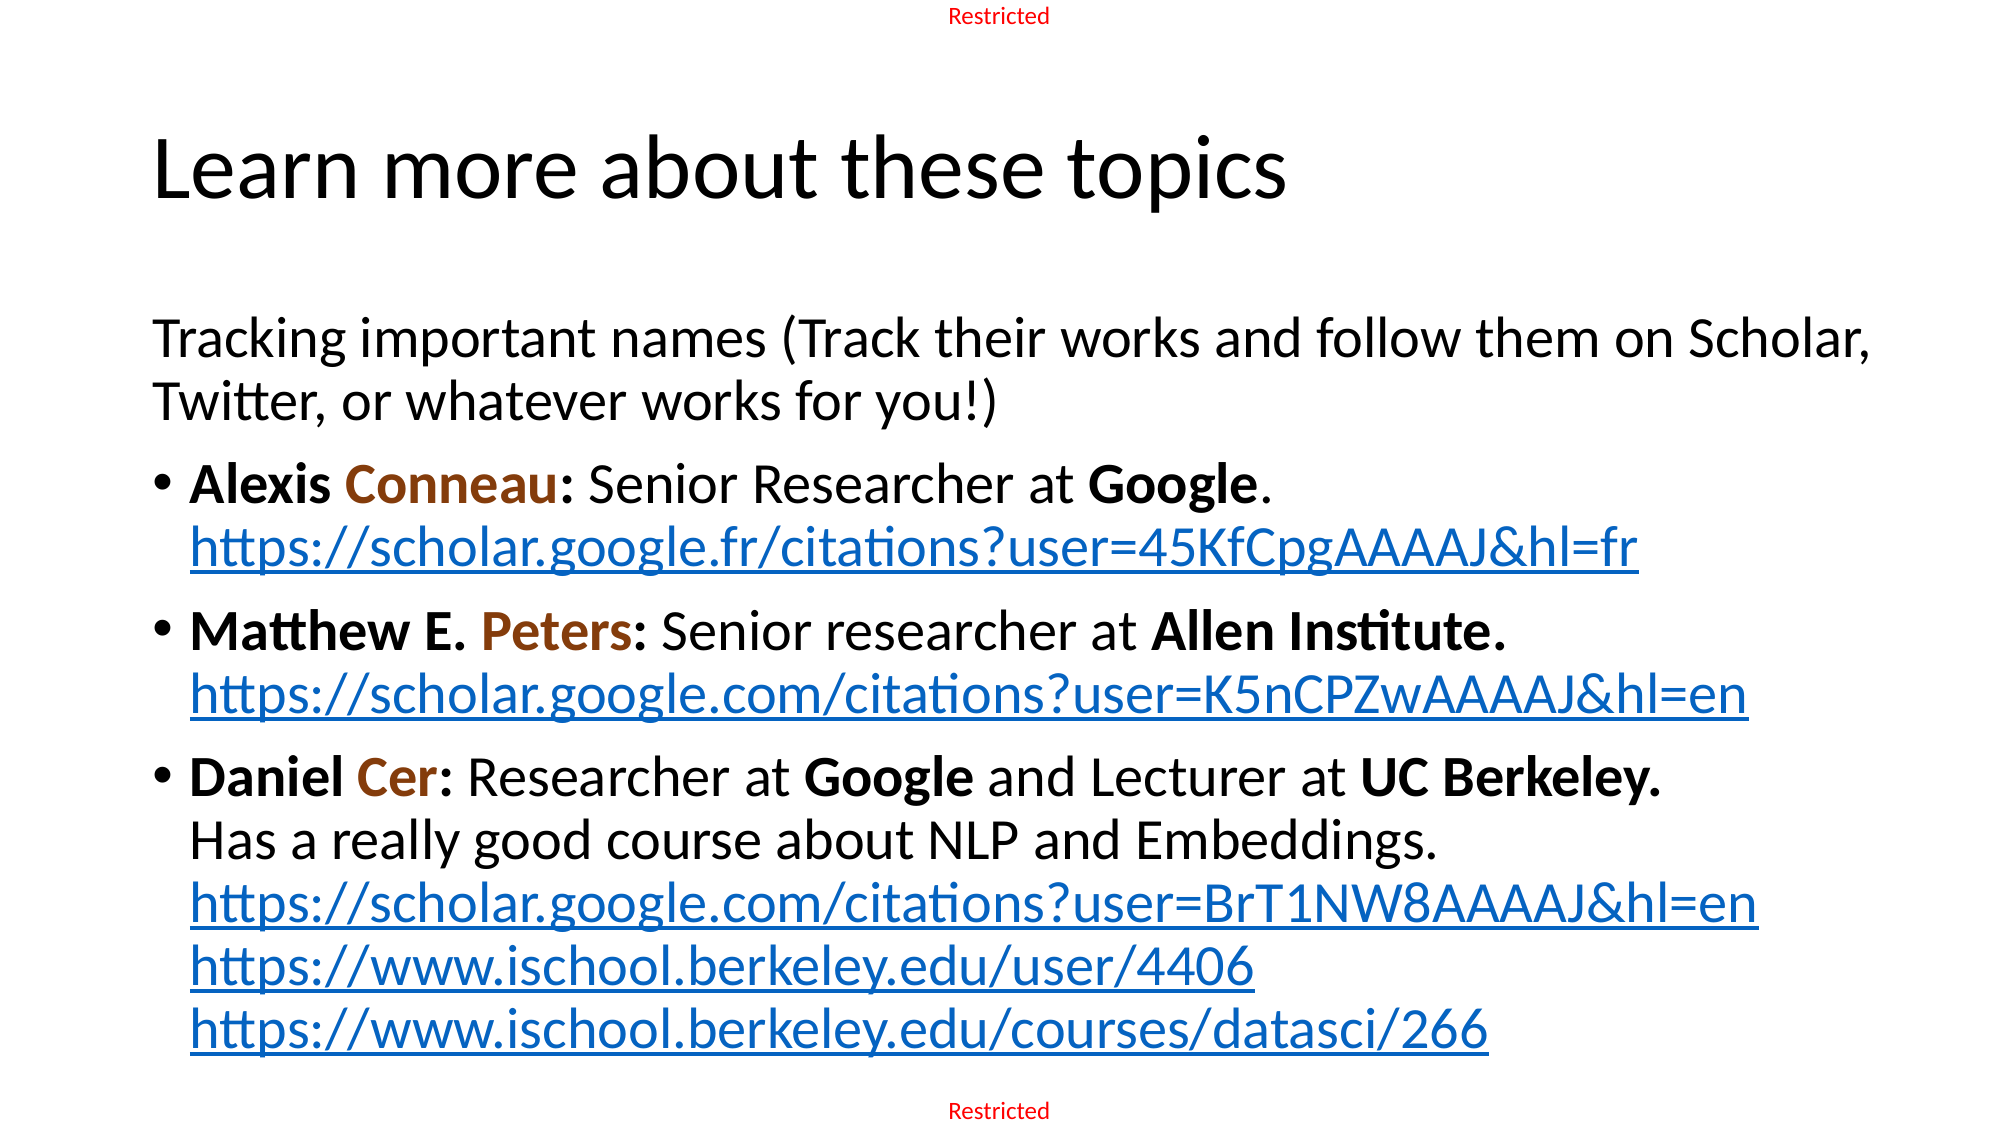

# Learn more about these topics
Tracking important names (Track their works and follow them on Scholar, Twitter, or whatever works for you!)
Alexis Conneau: Senior Researcher at Google. https://scholar.google.fr/citations?user=45KfCpgAAAAJ&hl=fr
Matthew E. Peters: Senior researcher at Allen Institute. https://scholar.google.com/citations?user=K5nCPZwAAAAJ&hl=en
Daniel Cer: Researcher at Google and Lecturer at UC Berkeley.
Has a really good course about NLP and Embeddings.
https://scholar.google.com/citations?user=BrT1NW8AAAAJ&hl=en
https://www.ischool.berkeley.edu/user/4406
https://www.ischool.berkeley.edu/courses/datasci/266